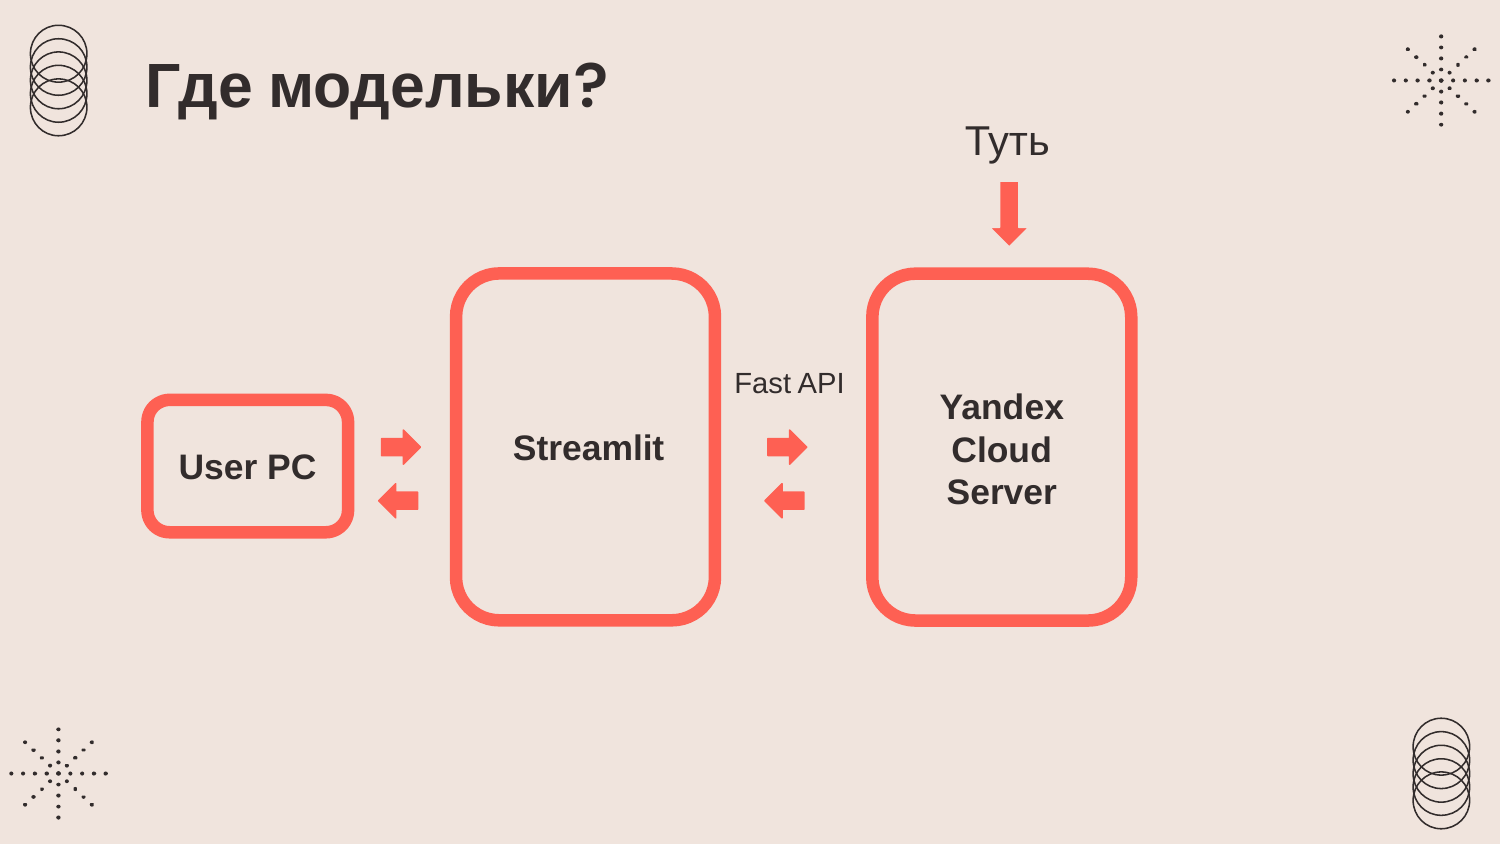

# Где модельки?
Туть

Fast API
Yandex Cloud
Server

Streamlit
User PC